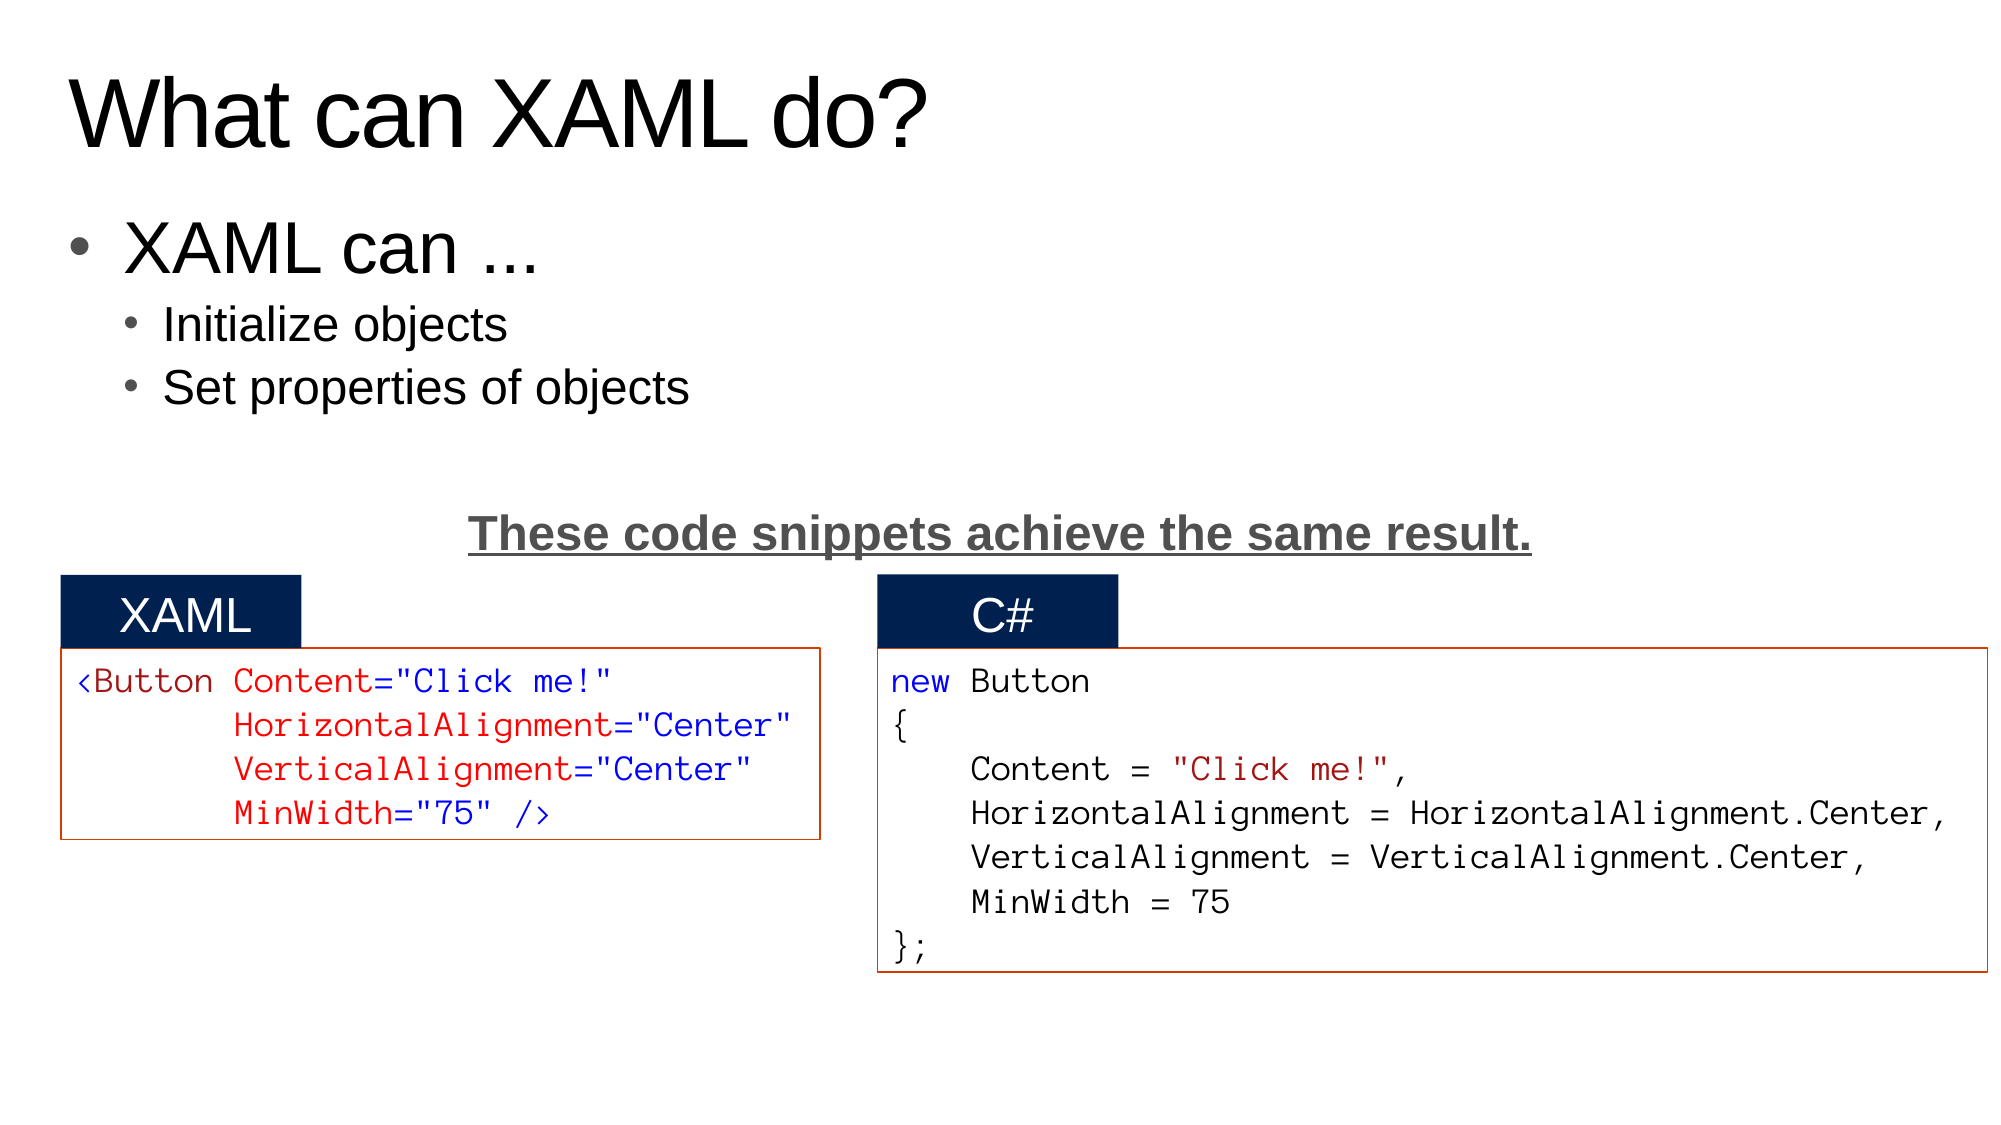

# What can XAML do?
XAML can ...
Initialize objects
Set properties of objects
These code snippets achieve the same result.
C#
XAML
<Button Content="Click me!"
        HorizontalAlignment="Center"
        VerticalAlignment="Center"
        MinWidth="75" />
new Button
{
    Content = "Click me!",
    HorizontalAlignment = HorizontalAlignment.Center,
    VerticalAlignment = VerticalAlignment.Center,
    MinWidth = 75
};